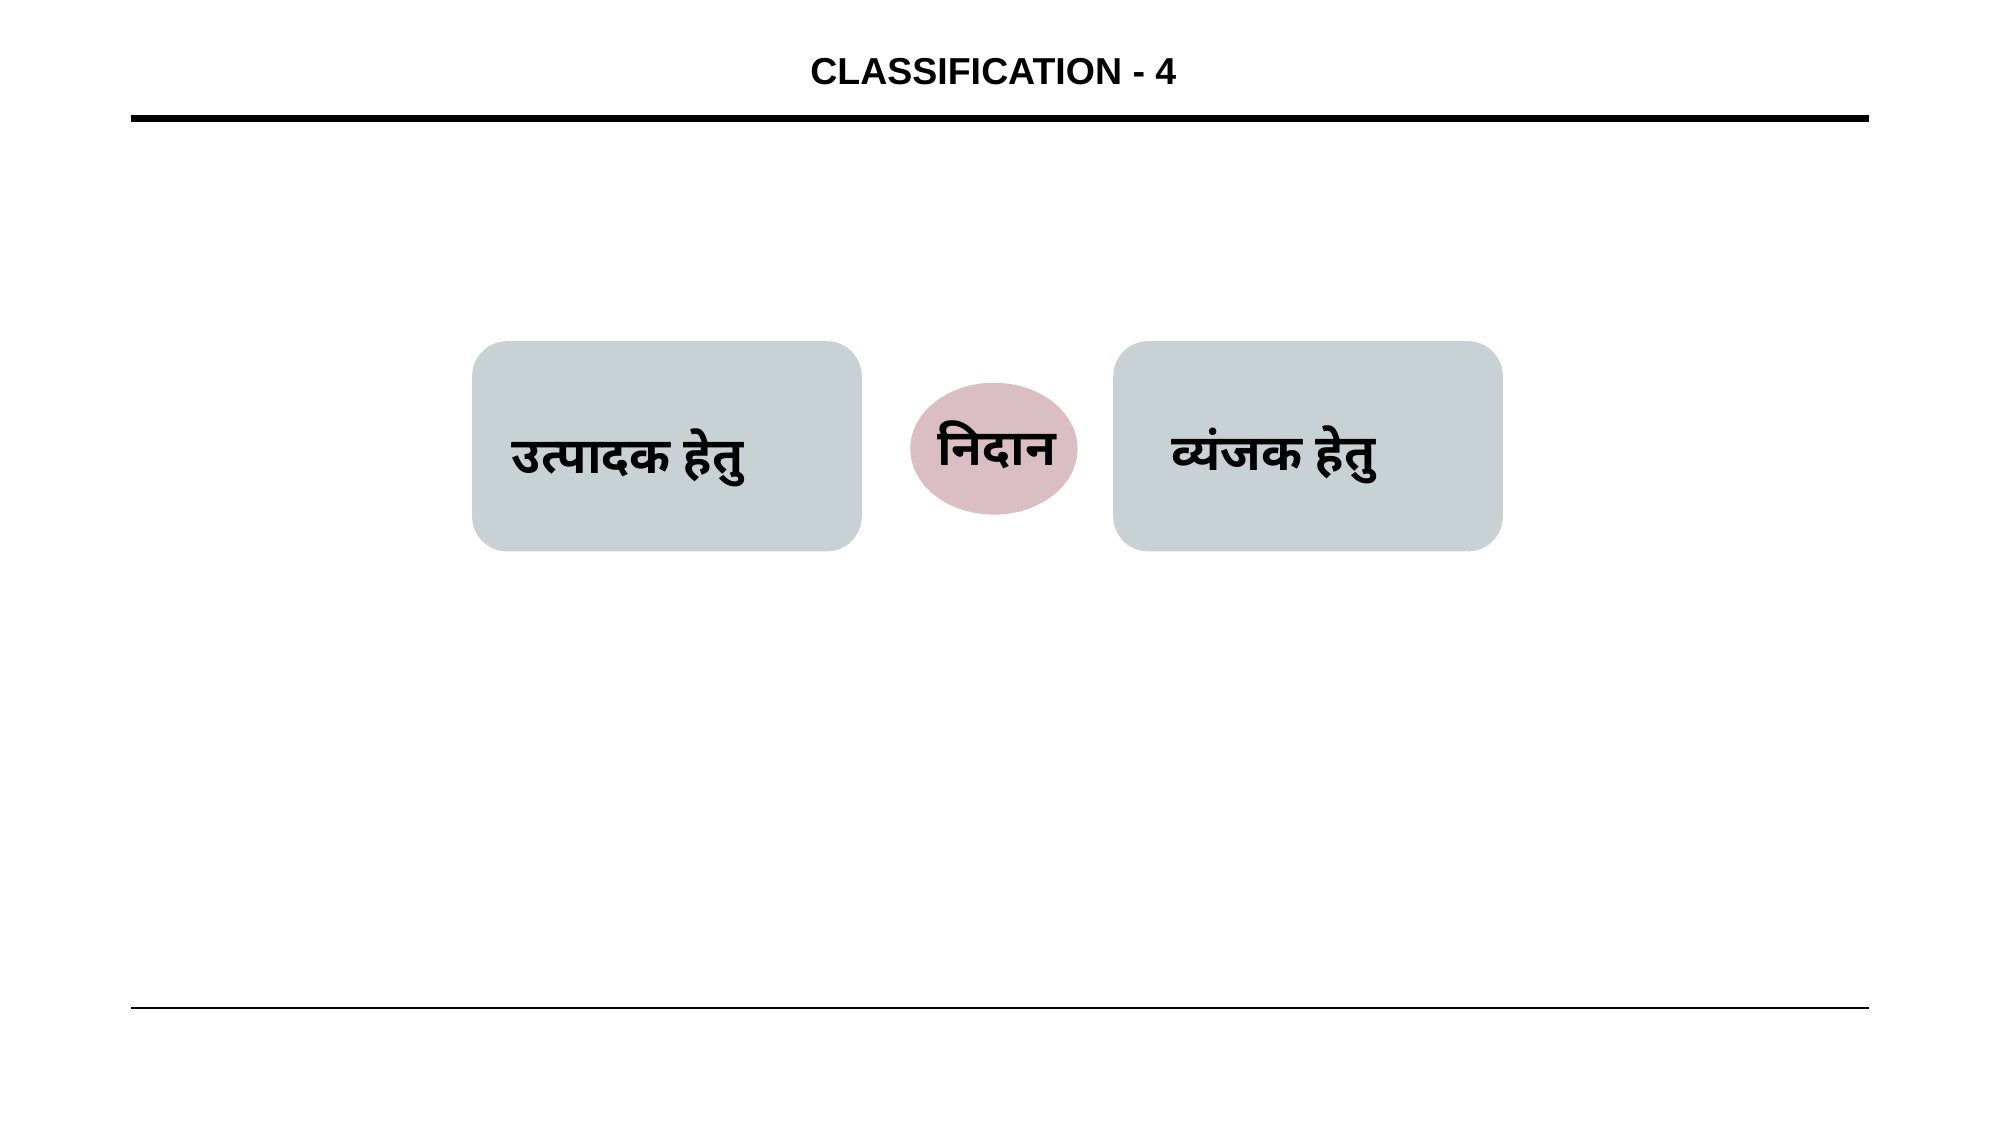

CLASSIFICATION - 4

निदान
व्यंजक हेतु
उत्पादक हेतु